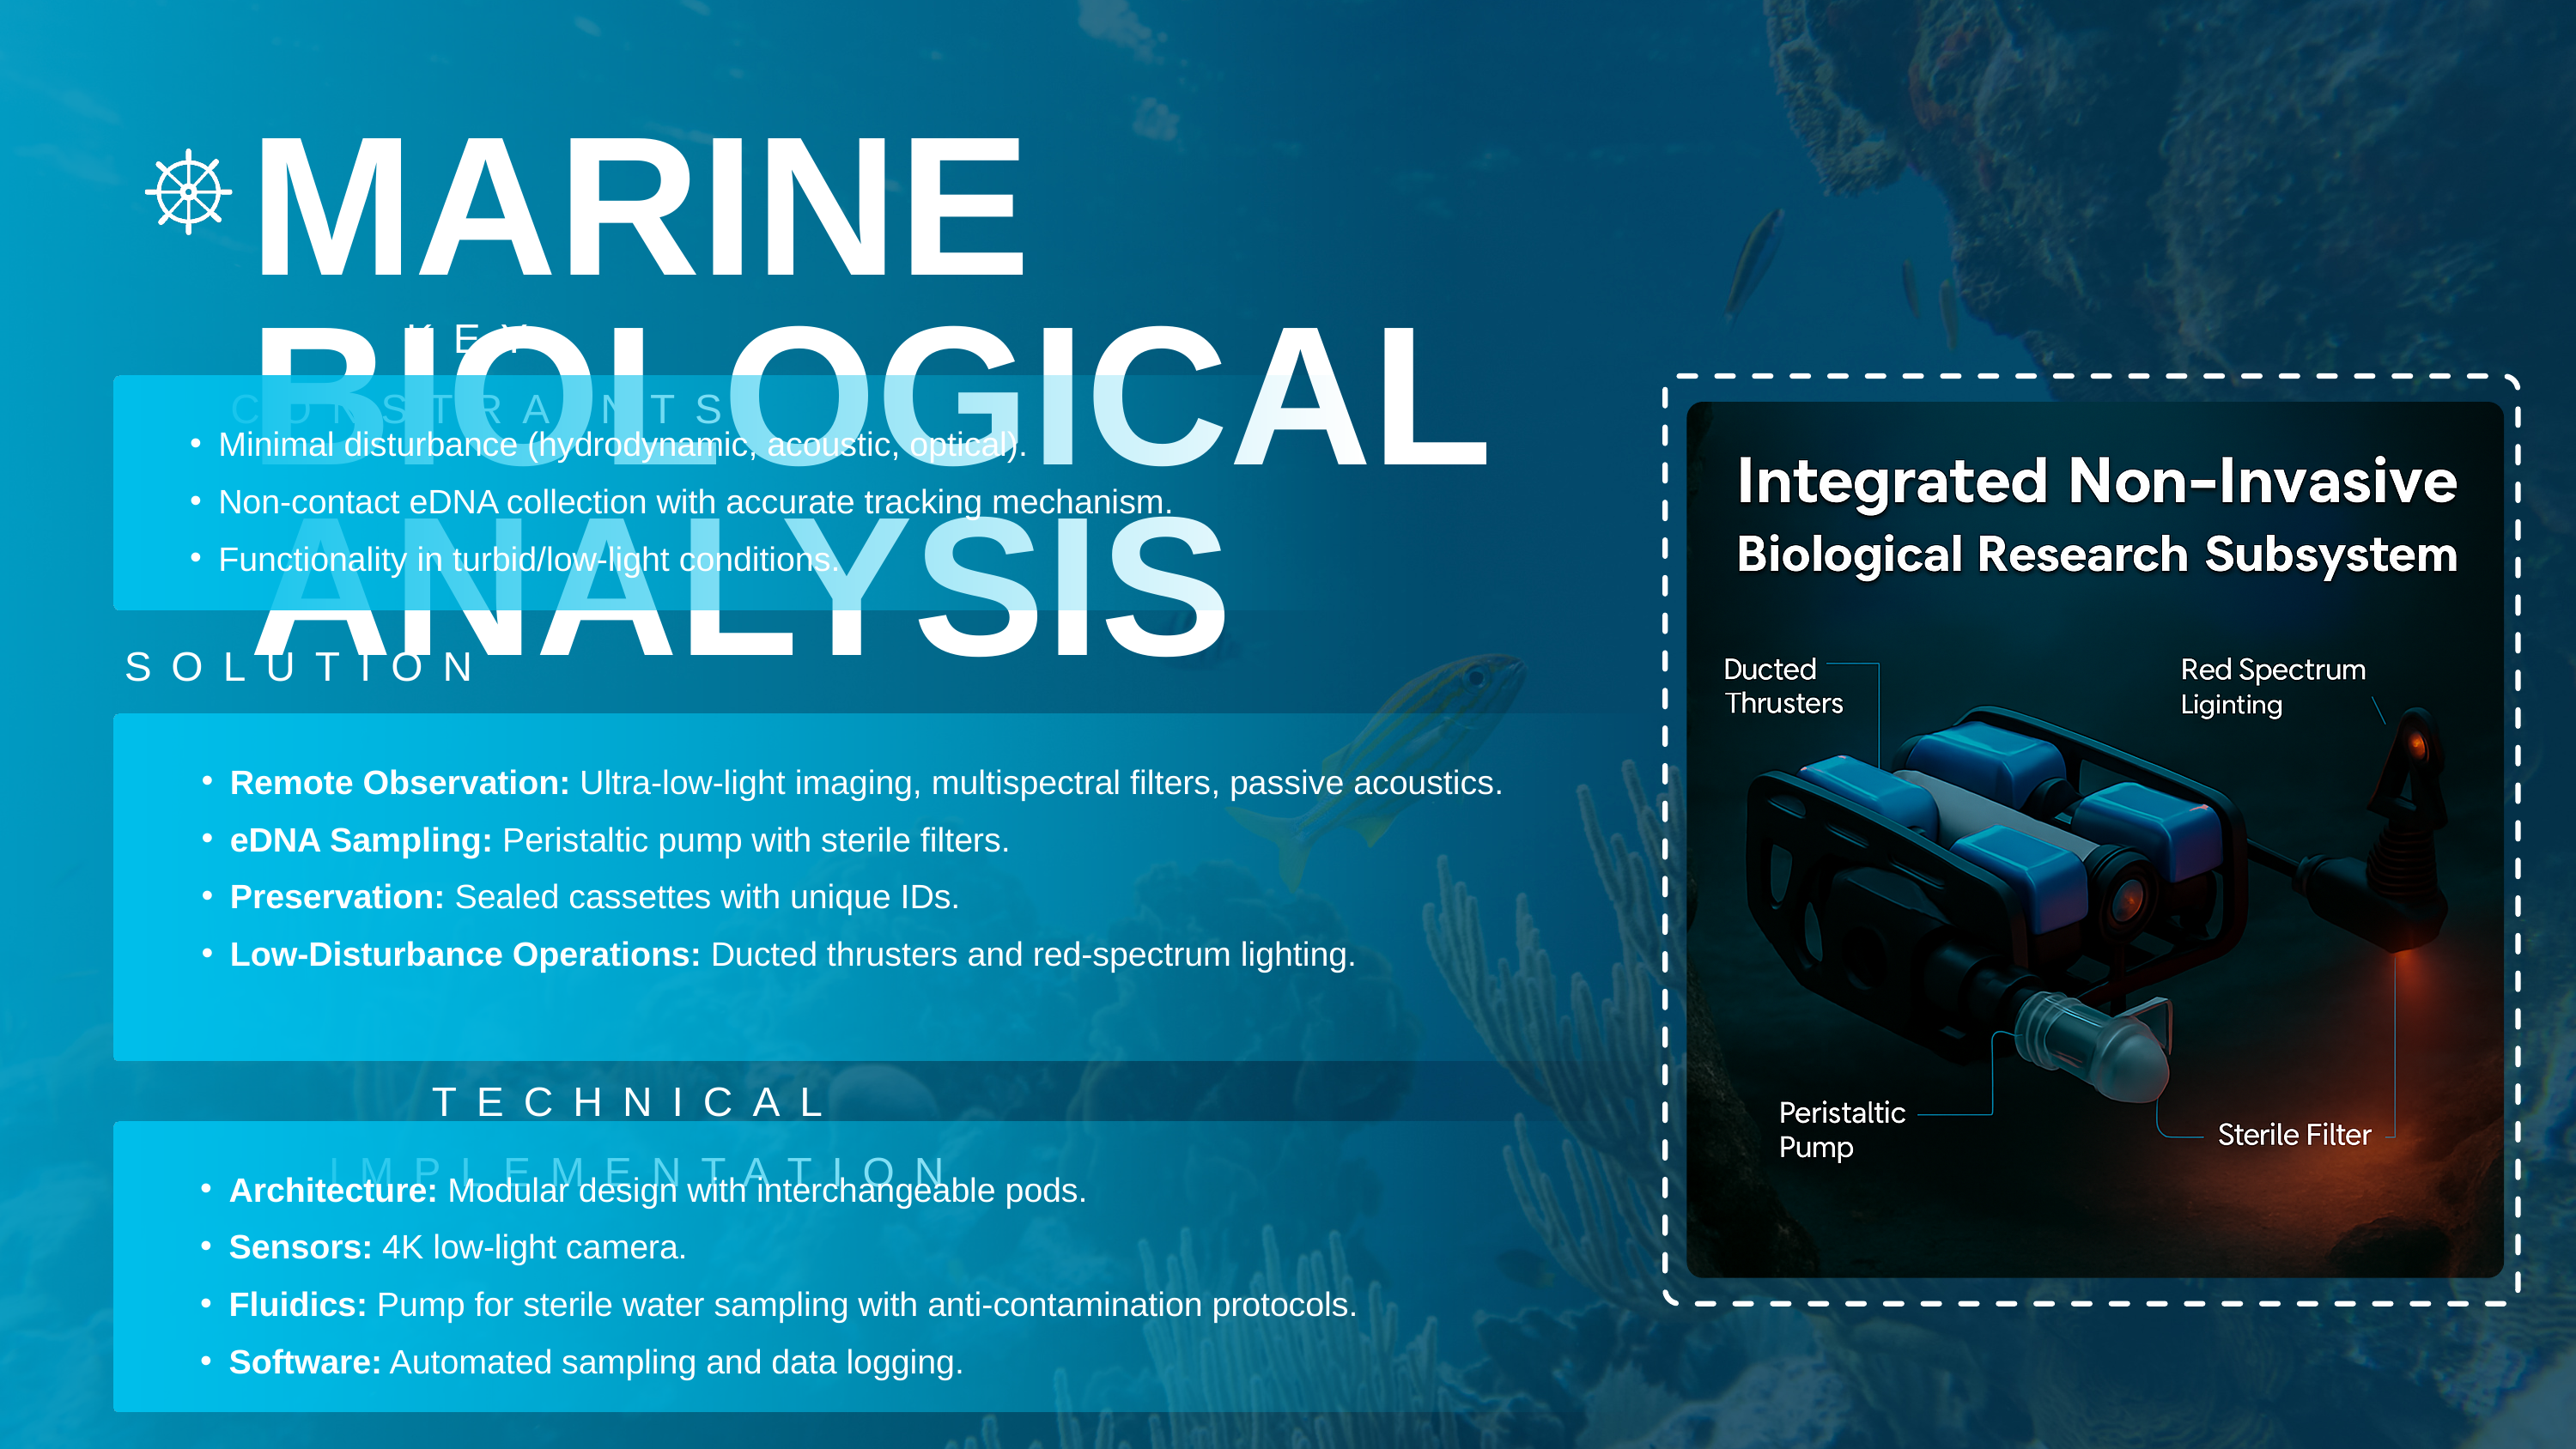

MARINE BIOLOGICAL ANALYSIS

KEY CONSTRAINTS

Minimal disturbance (hydrodynamic, acoustic, optical).
Non-contact eDNA collection with accurate tracking mechanism.
Functionality in turbid/low-light conditions.

SOLUTION

Remote Observation: Ultra-low-light imaging, multispectral filters, passive acoustics.
eDNA Sampling: Peristaltic pump with sterile filters.
Preservation: Sealed cassettes with unique IDs.
Low-Disturbance Operations: Ducted thrusters and red-spectrum lighting.
TECHNICAL IMPLEMENTATION

Architecture: Modular design with interchangeable pods.
Sensors: 4K low-light camera.
Fluidics: Pump for sterile water sampling with anti-contamination protocols.
Software: Automated sampling and data logging.